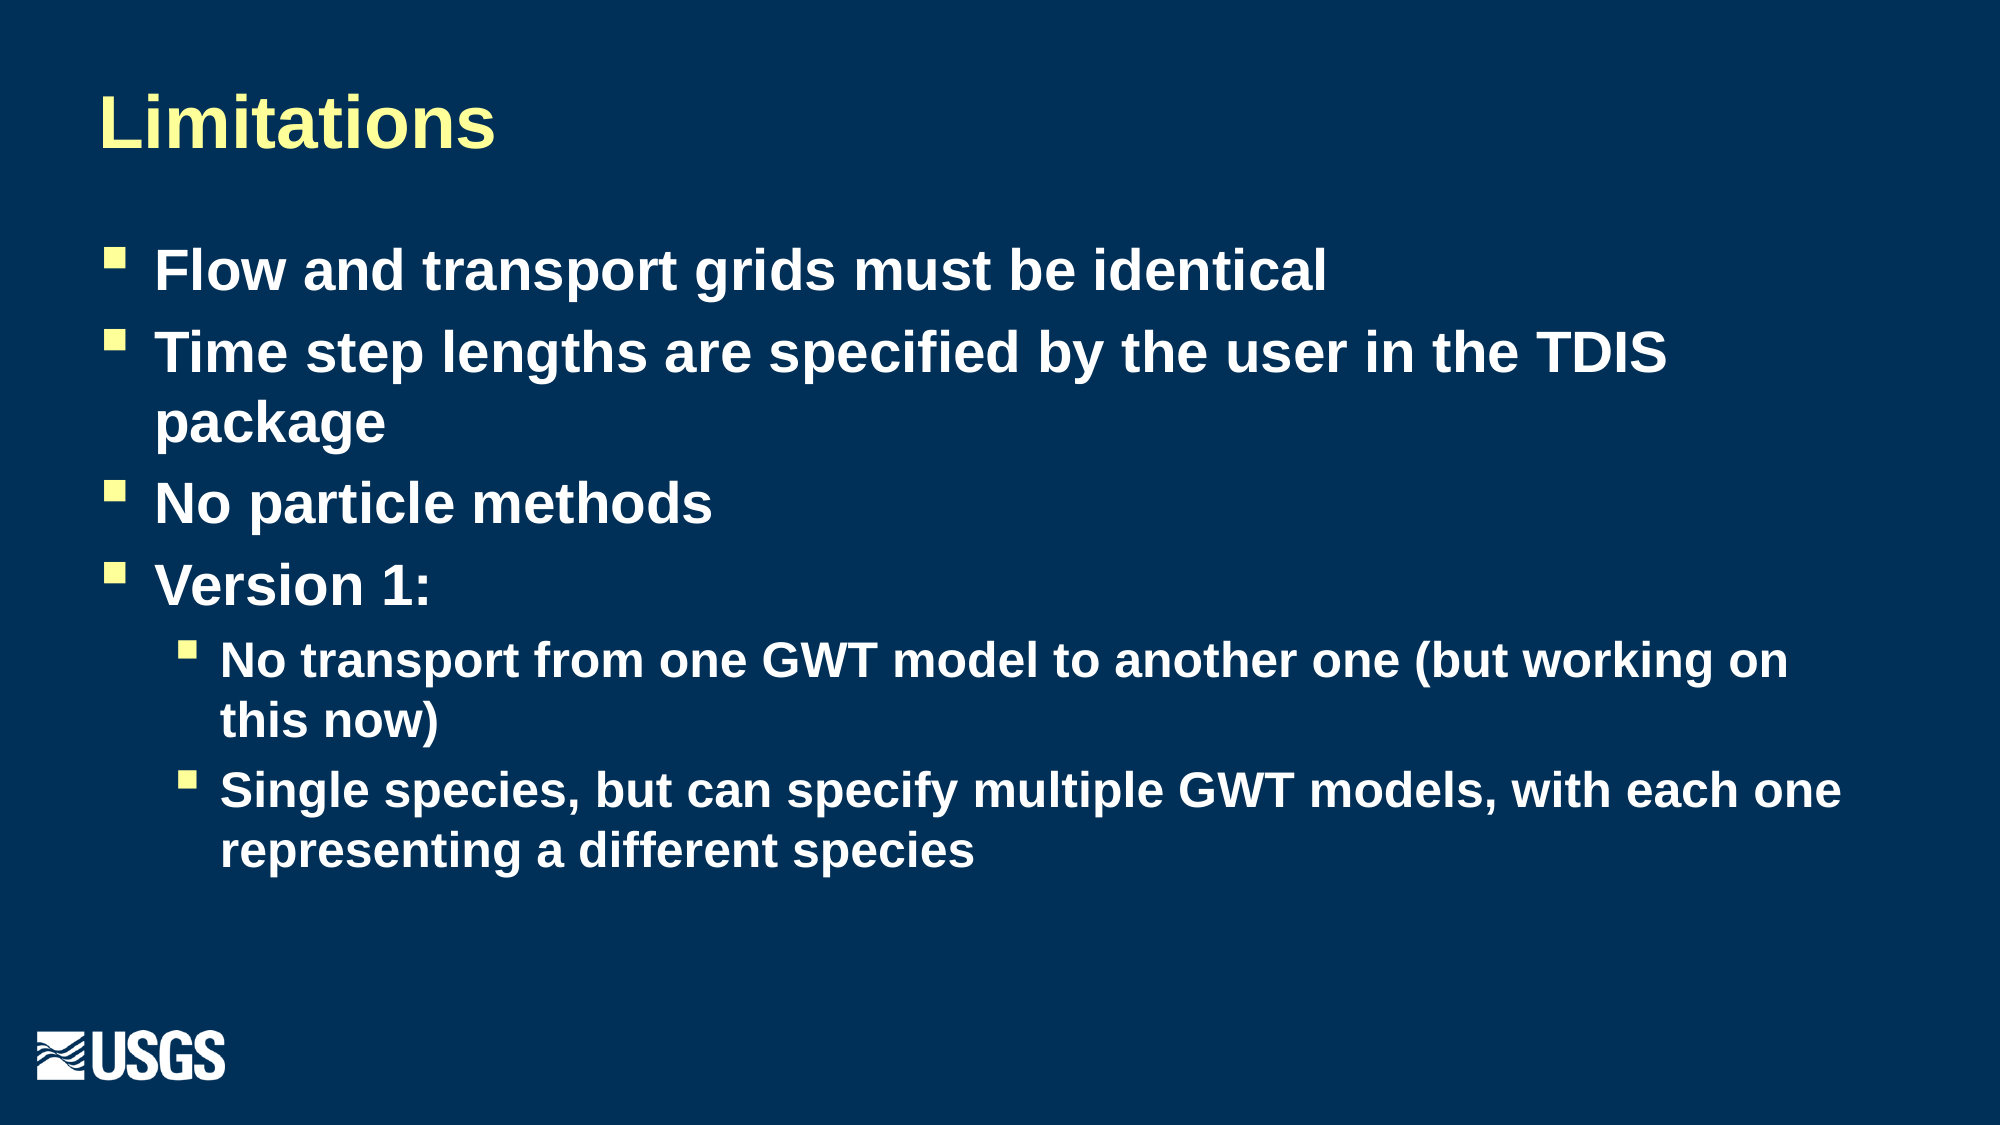

# Limitations
Flow and transport grids must be identical
Time step lengths are specified by the user in the TDIS package
No particle methods
Version 1:
No transport from one GWT model to another one (but working on this now)
Single species, but can specify multiple GWT models, with each one representing a different species